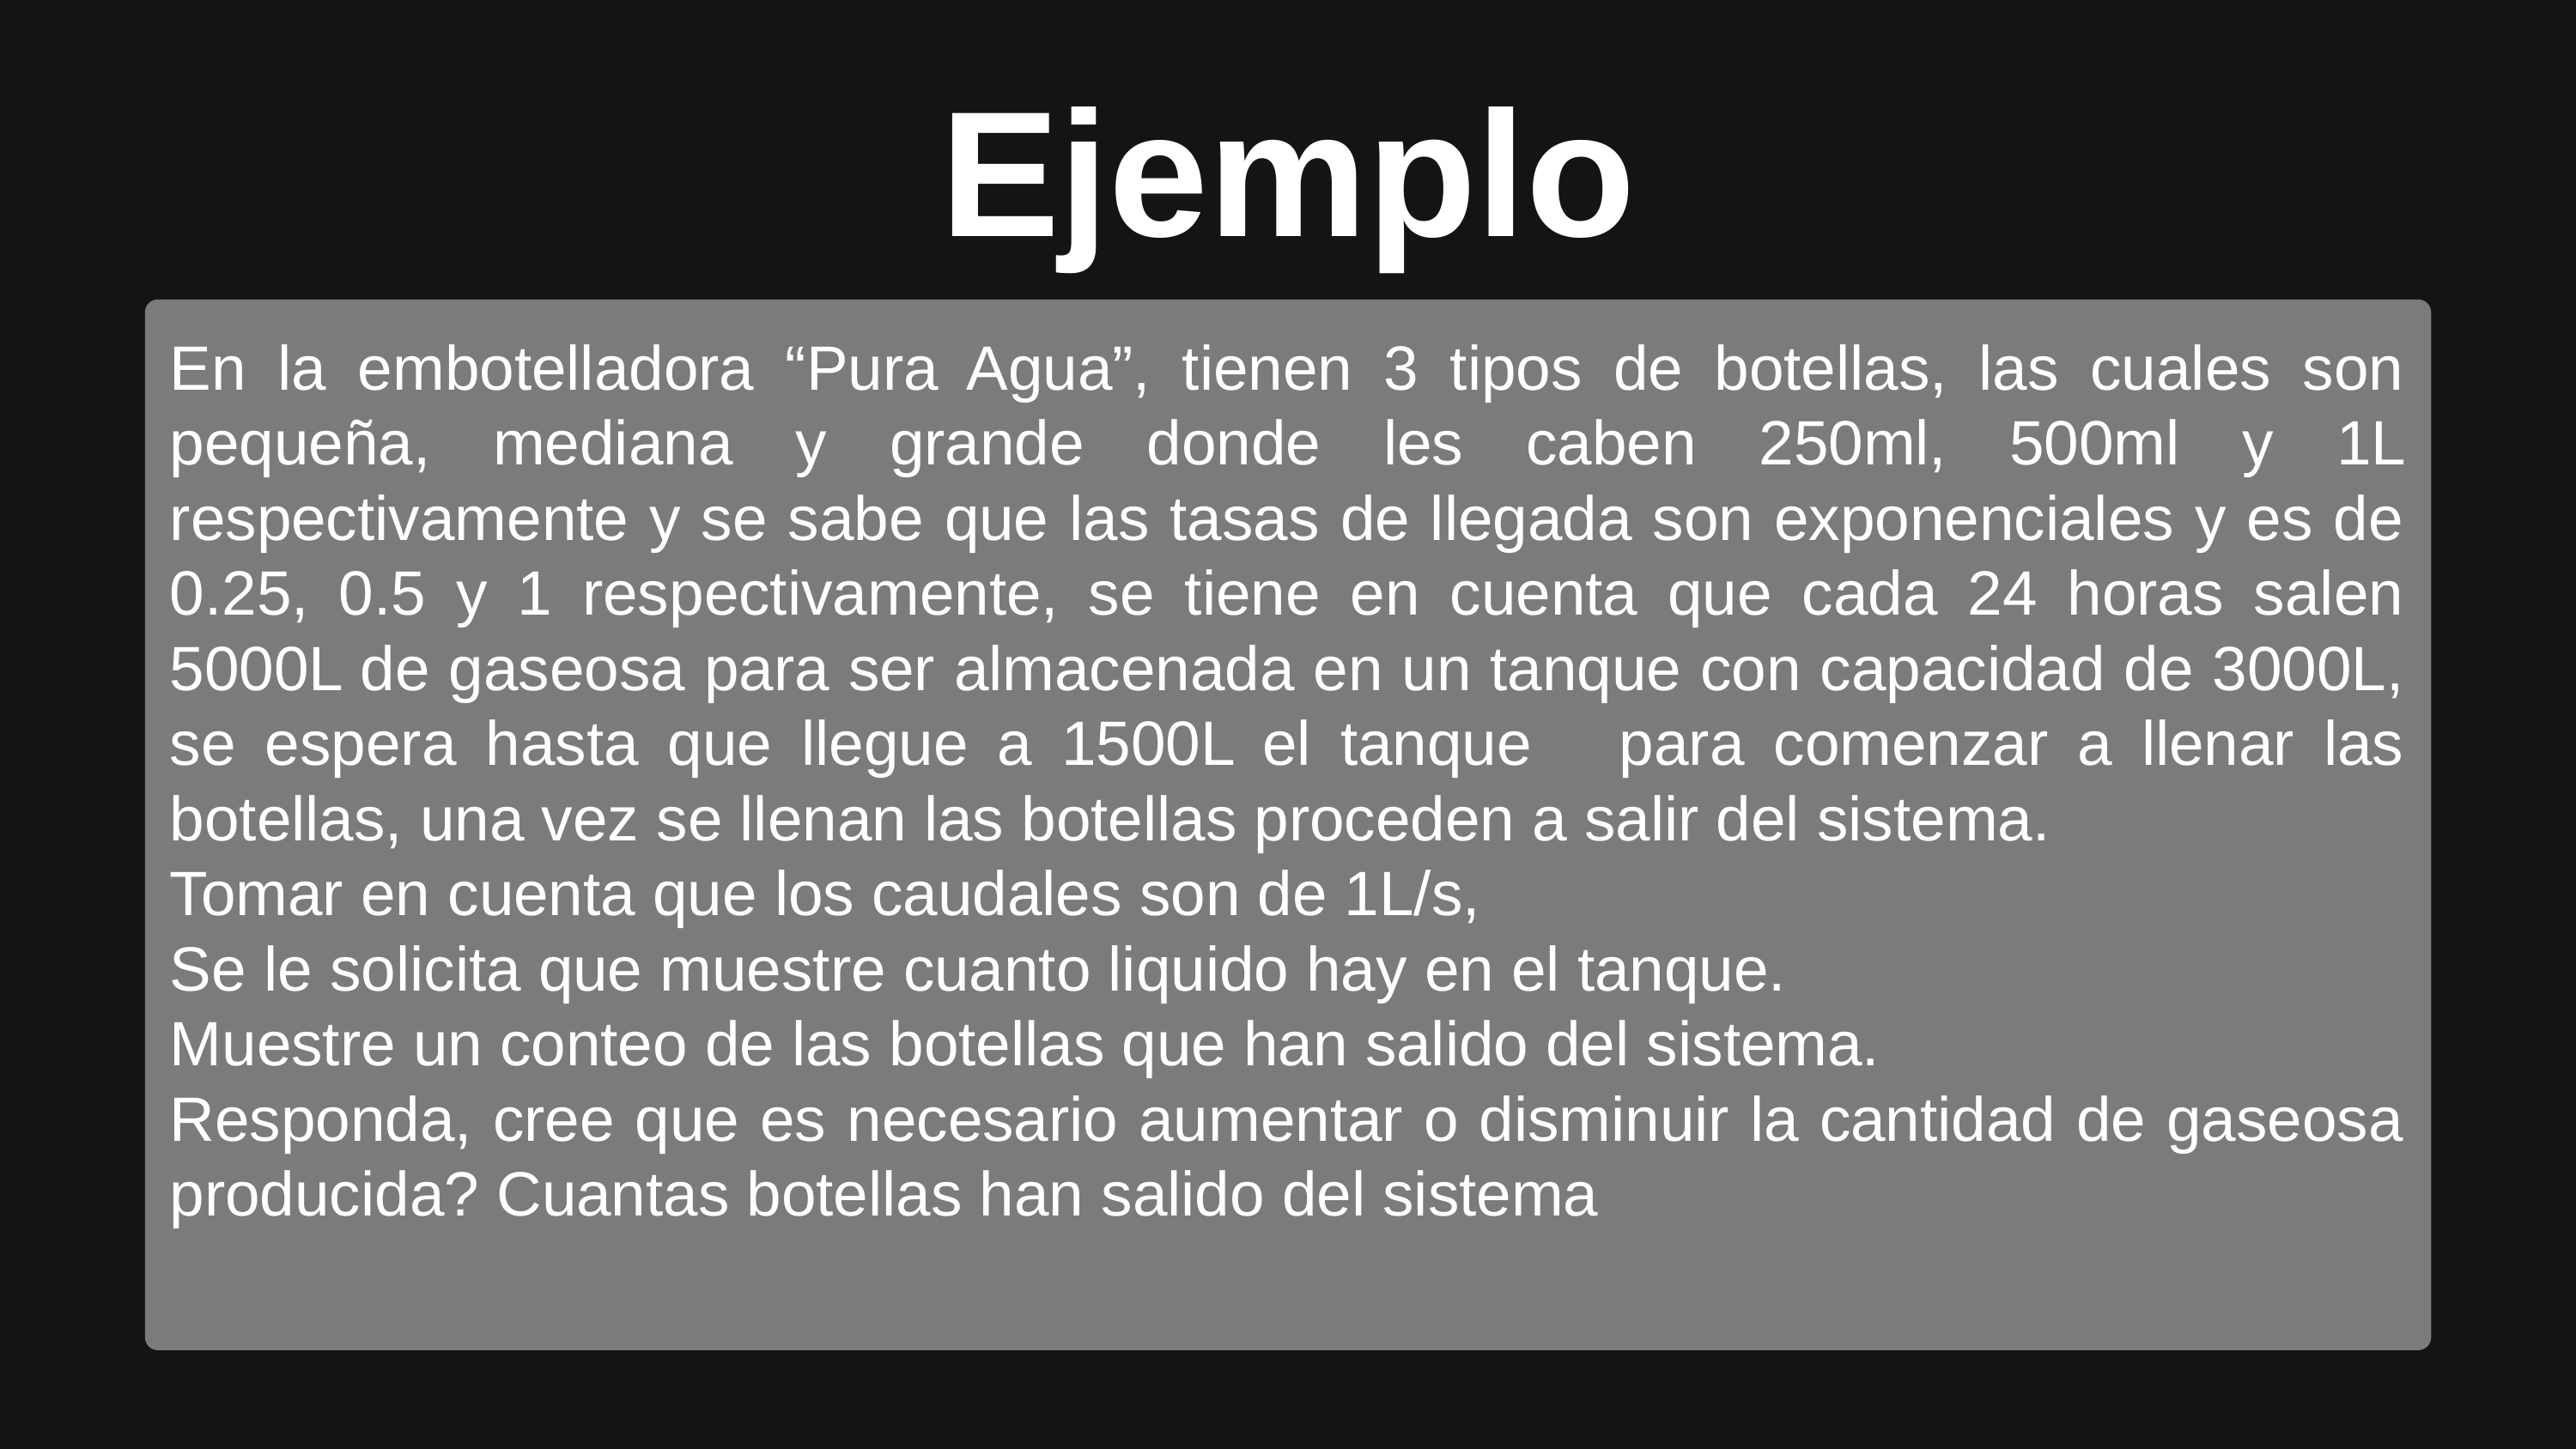

Ejemplo

En la embotelladora “Pura Agua”, tienen 3 tipos de botellas, las cuales son pequeña, mediana y grande donde les caben 250ml, 500ml y 1L respectivamente y se sabe que las tasas de llegada son exponenciales y es de 0.25, 0.5 y 1 respectivamente, se tiene en cuenta que cada 24 horas salen 5000L de gaseosa para ser almacenada en un tanque con capacidad de 3000L, se espera hasta que llegue a 1500L el tanque   para comenzar a llenar las botellas, una vez se llenan las botellas proceden a salir del sistema.
Tomar en cuenta que los caudales son de 1L/s,
Se le solicita que muestre cuanto liquido hay en el tanque.
Muestre un conteo de las botellas que han salido del sistema.
Responda, cree que es necesario aumentar o disminuir la cantidad de gaseosa producida? Cuantas botellas han salido del sistema